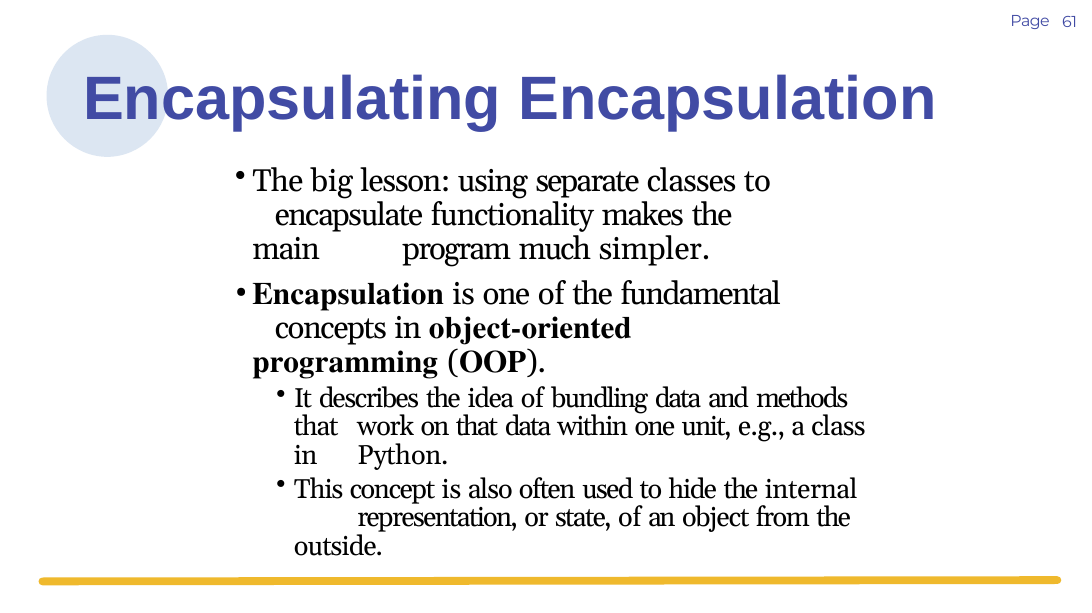

61
Page

Encapsulating Encapsulation
The big lesson: using separate classes to 	encapsulate functionality makes the main 	program much simpler.
Encapsulation is one of the fundamental 	concepts in object-oriented 	programming (OOP).
It describes the idea of bundling data and methods that 	work on that data within one unit, e.g., a class in 	Python.
This concept is also often used to hide the internal 	representation, or state, of an object from the outside.